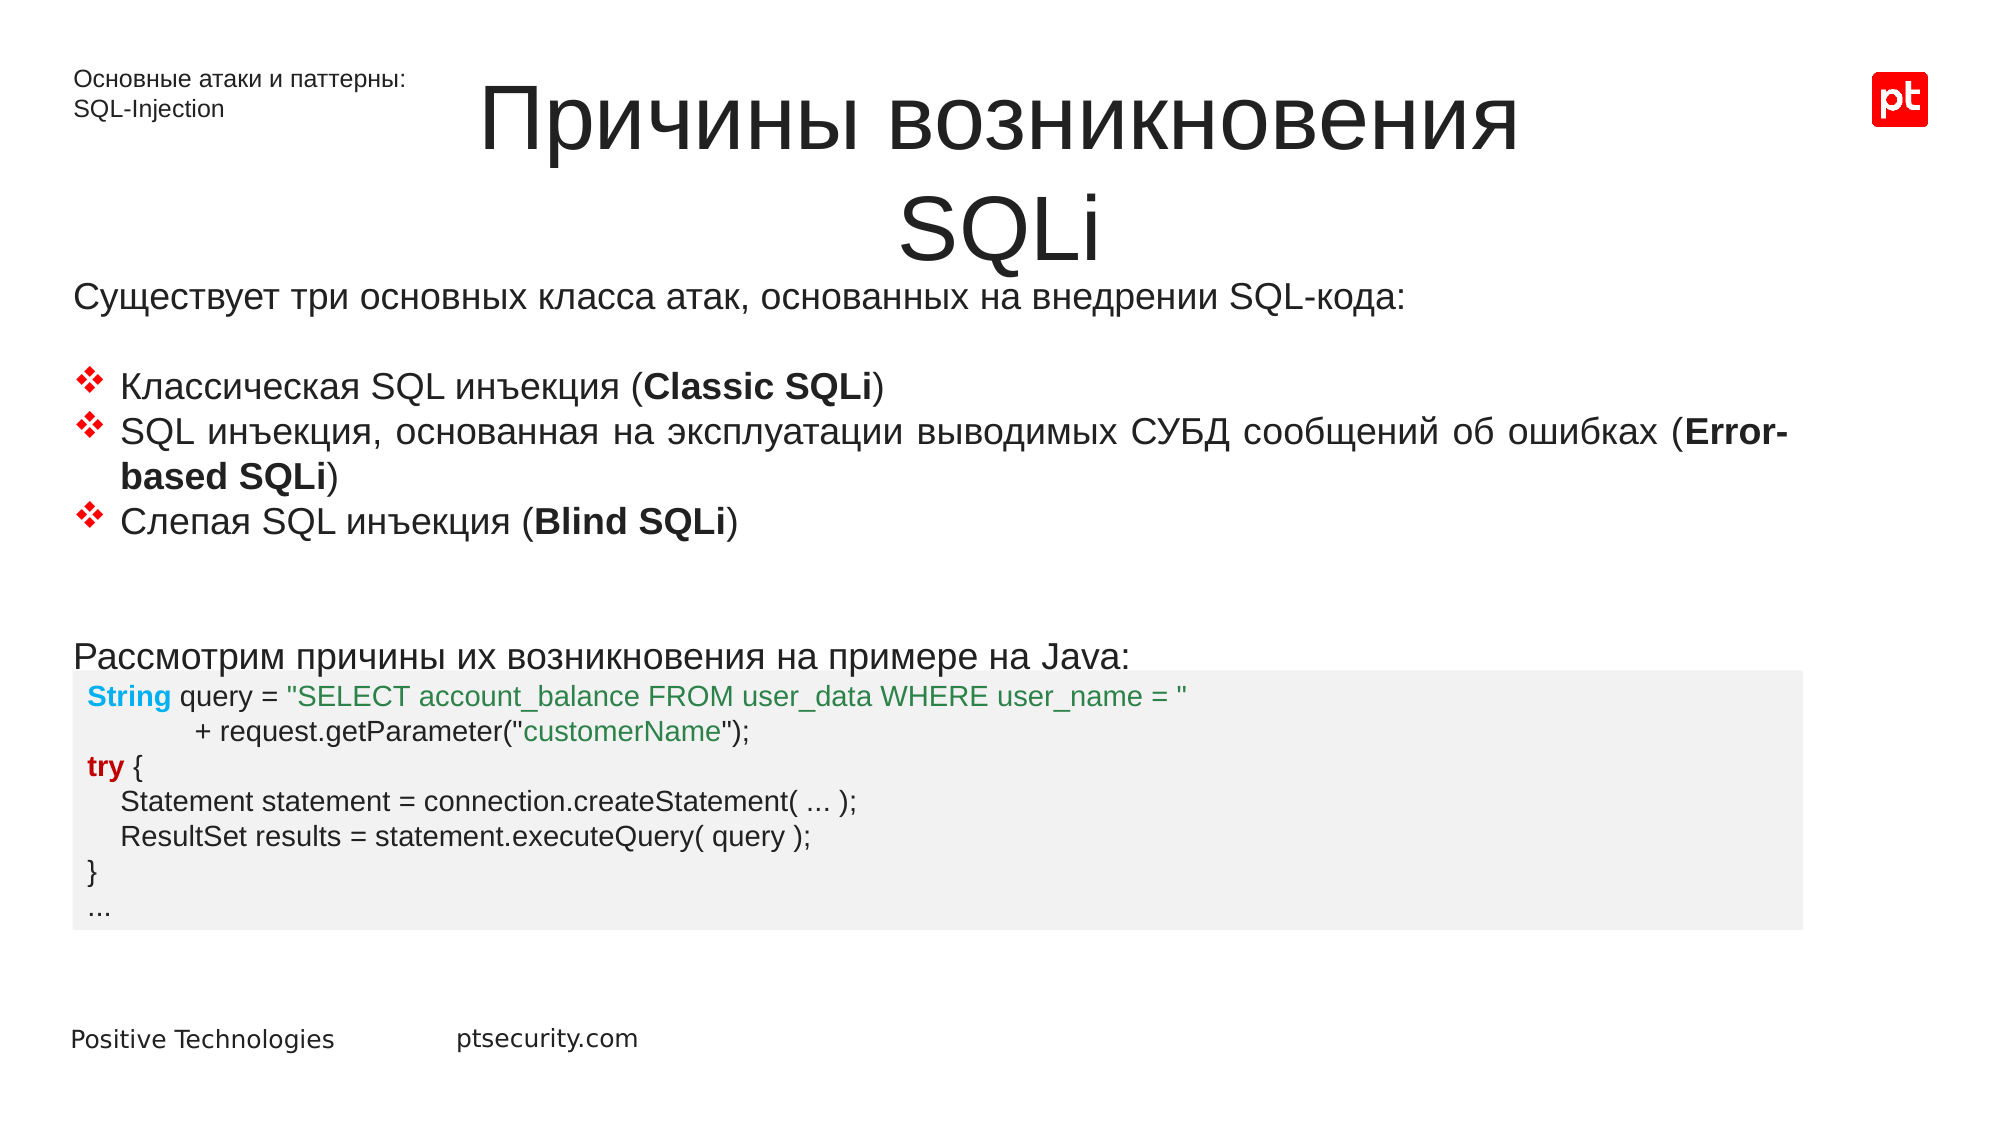

Причины возникновения SQLi
Основные атаки и паттерны:
SQL-Injection

Существует три основных класса атак, основанных на внедрении SQL-кода:

Классическая SQL инъекция (Classic SQLi)
SQL инъекция, основанная на эксплуатации выводимых СУБД сообщений об ошибках (Error-based SQLi)
Слепая SQL инъекция (Blind SQLi)

Рассмотрим причины их возникновения на примере на Java:
String query = "SELECT account_balance FROM user_data WHERE user_name = "
             + request.getParameter("customerName");
try {
    Statement statement = connection.createStatement( ... );
    ResultSet results = statement.executeQuery( query );
}
...